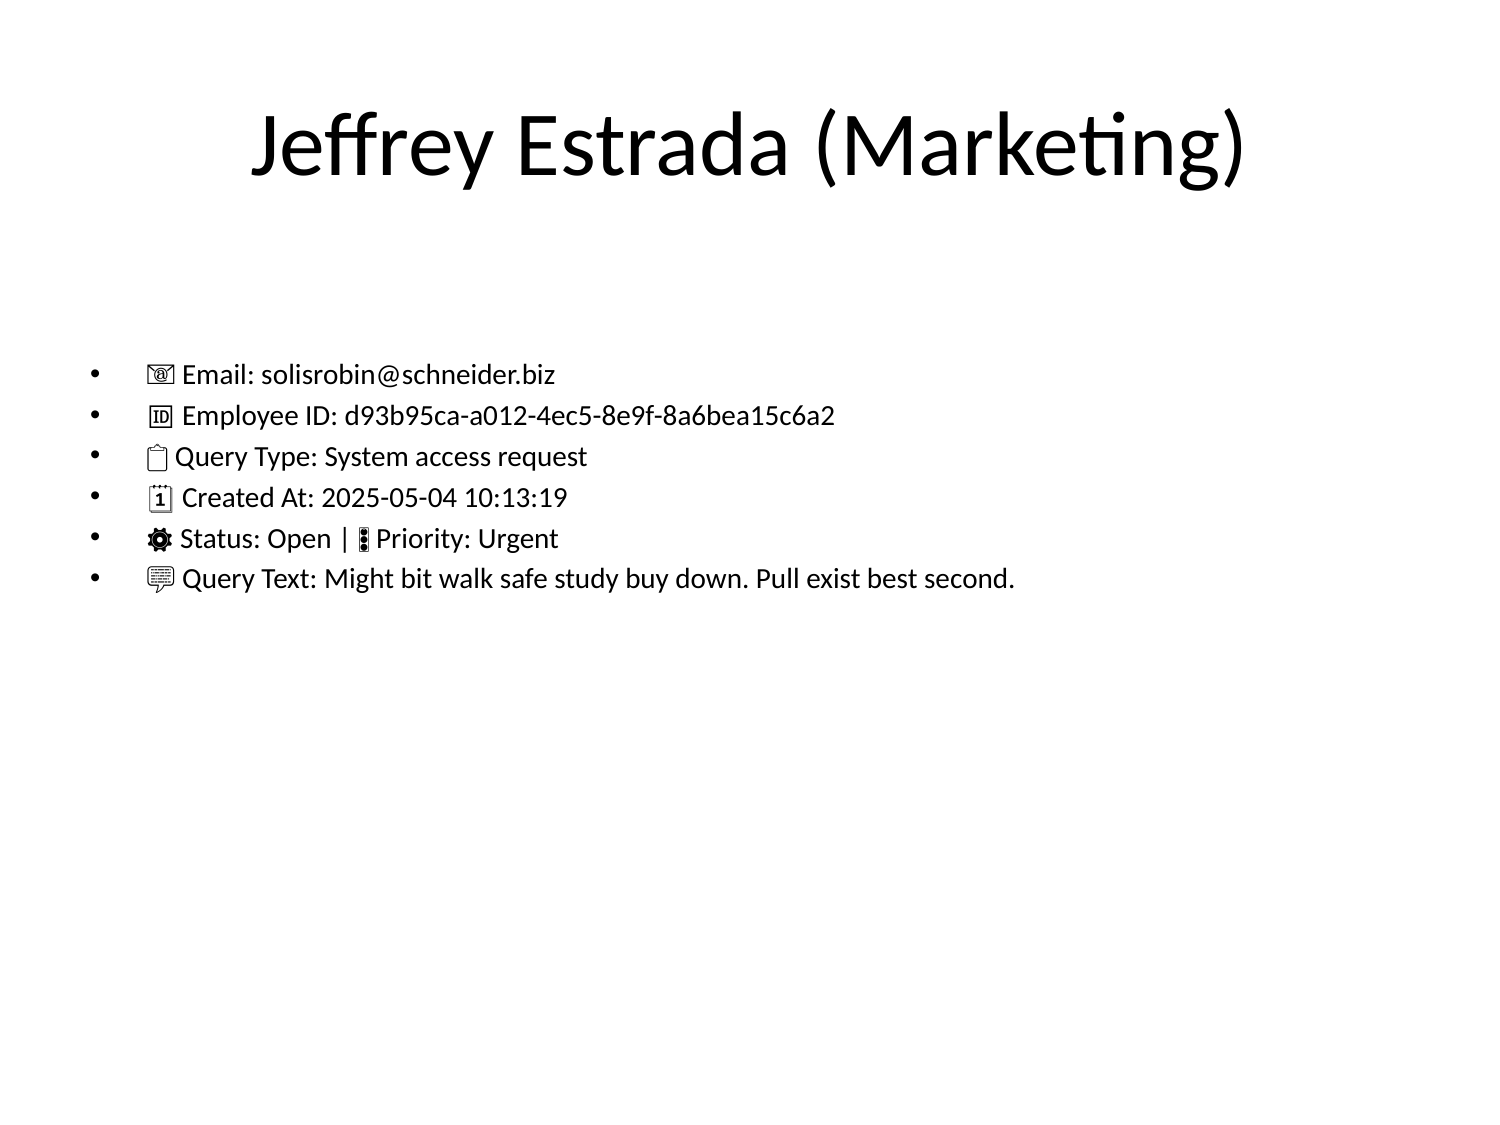

# Jeffrey Estrada (Marketing)

📧 Email: solisrobin@schneider.biz
🆔 Employee ID: d93b95ca-a012-4ec5-8e9f-8a6bea15c6a2
📋 Query Type: System access request
🗓 Created At: 2025-05-04 10:13:19
⚙ Status: Open | 🚦 Priority: Urgent
💬 Query Text: Might bit walk safe study buy down. Pull exist best second.